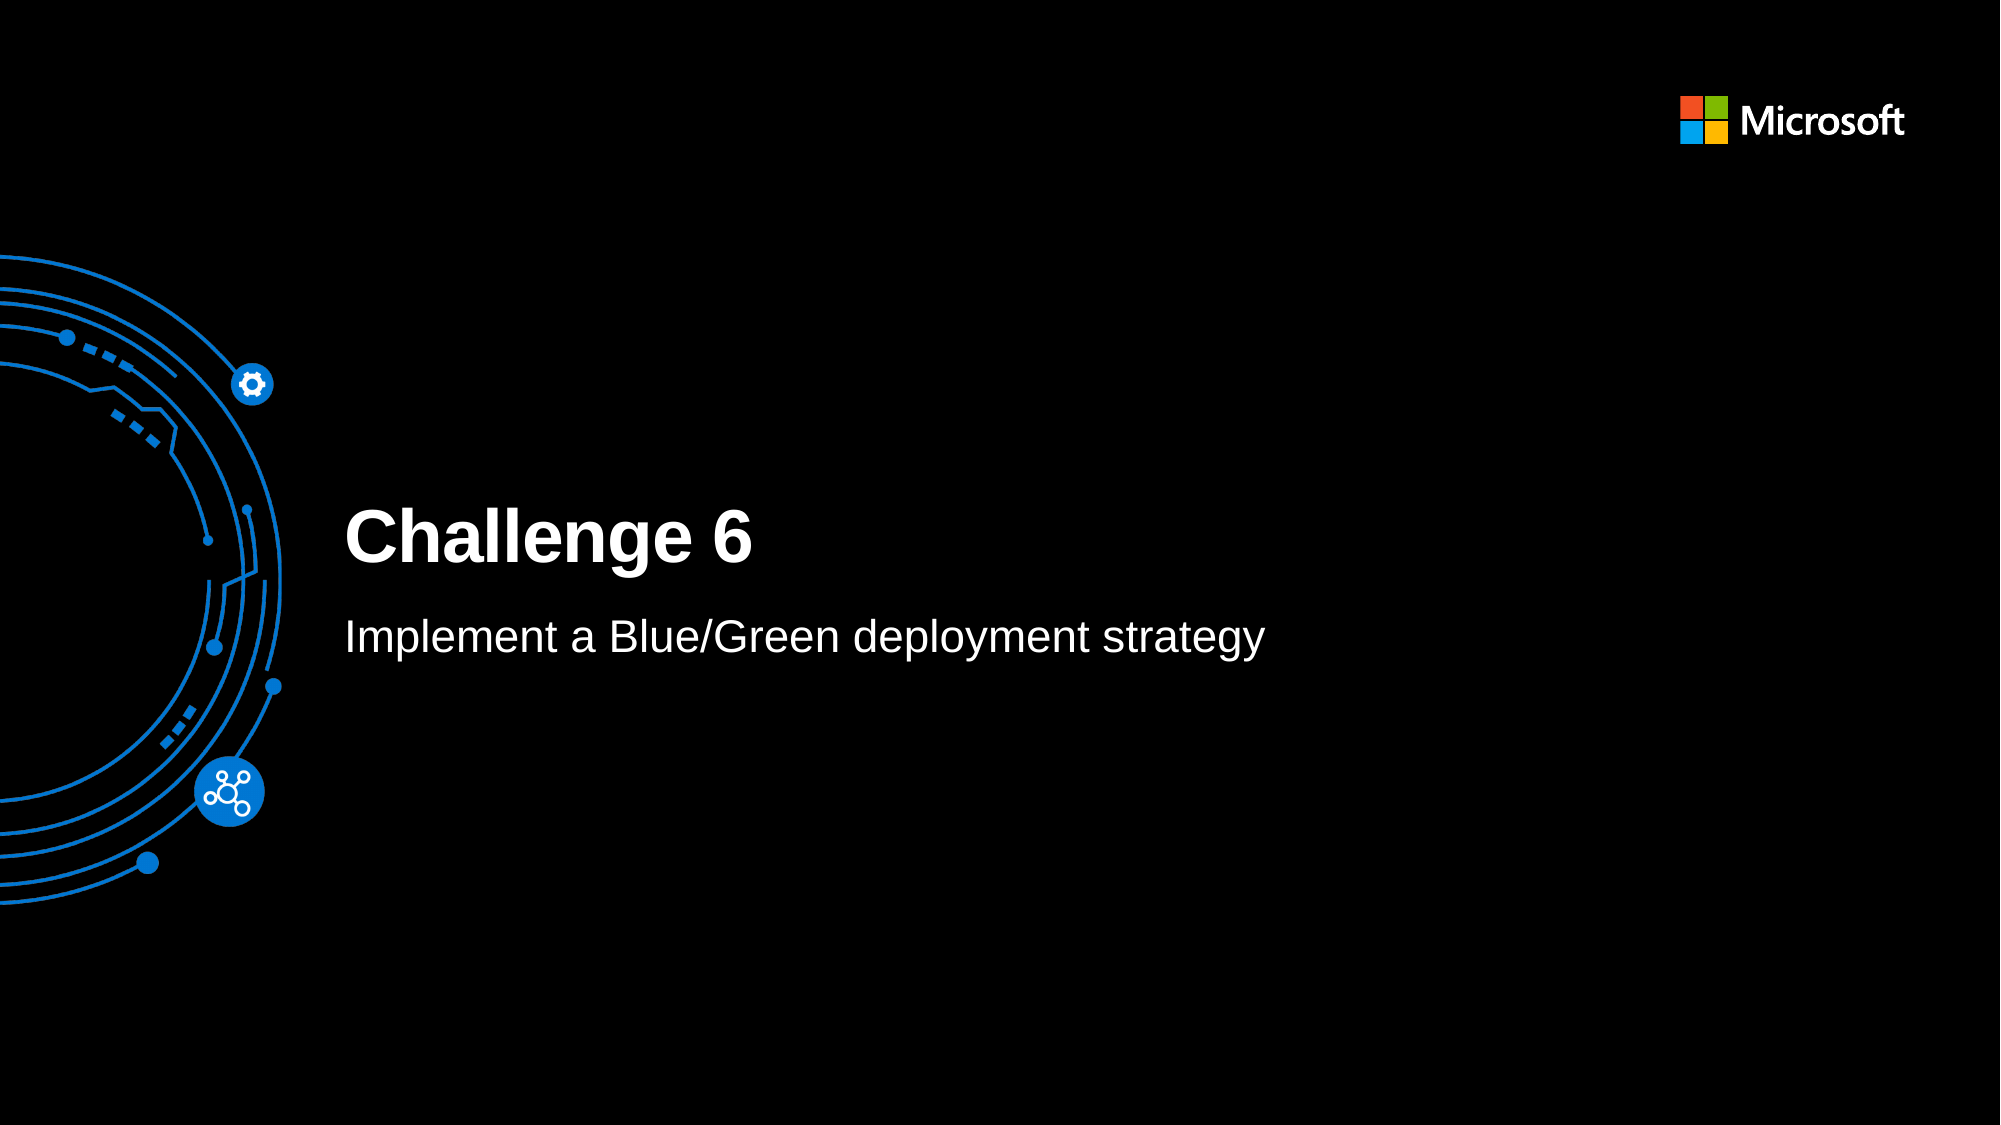

# Challenge 6
Implement a Blue/Green deployment strategy